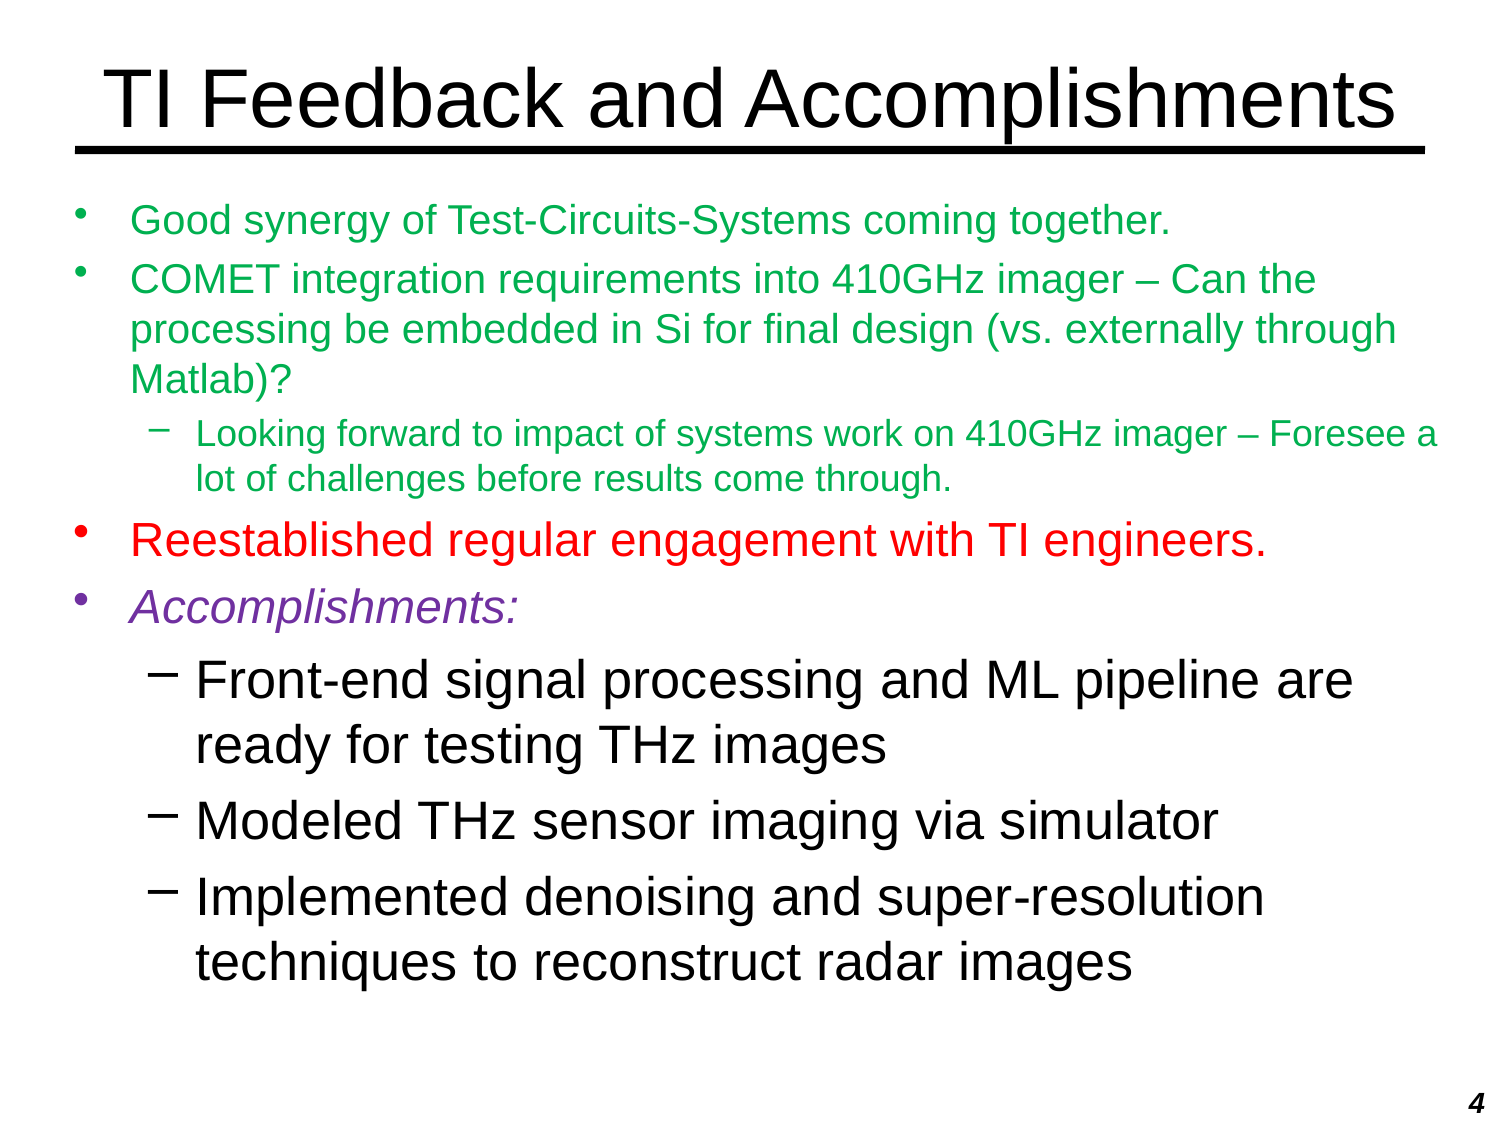

# TI Feedback and Accomplishments
Good synergy of Test-Circuits-Systems coming together.
COMET integration requirements into 410GHz imager – Can the processing be embedded in Si for final design (vs. externally through Matlab)?
Looking forward to impact of systems work on 410GHz imager – Foresee a lot of challenges before results come through.
Reestablished regular engagement with TI engineers.
Accomplishments:
Front-end signal processing and ML pipeline are ready for testing THz images
Modeled THz sensor imaging via simulator
Implemented denoising and super-resolution techniques to reconstruct radar images